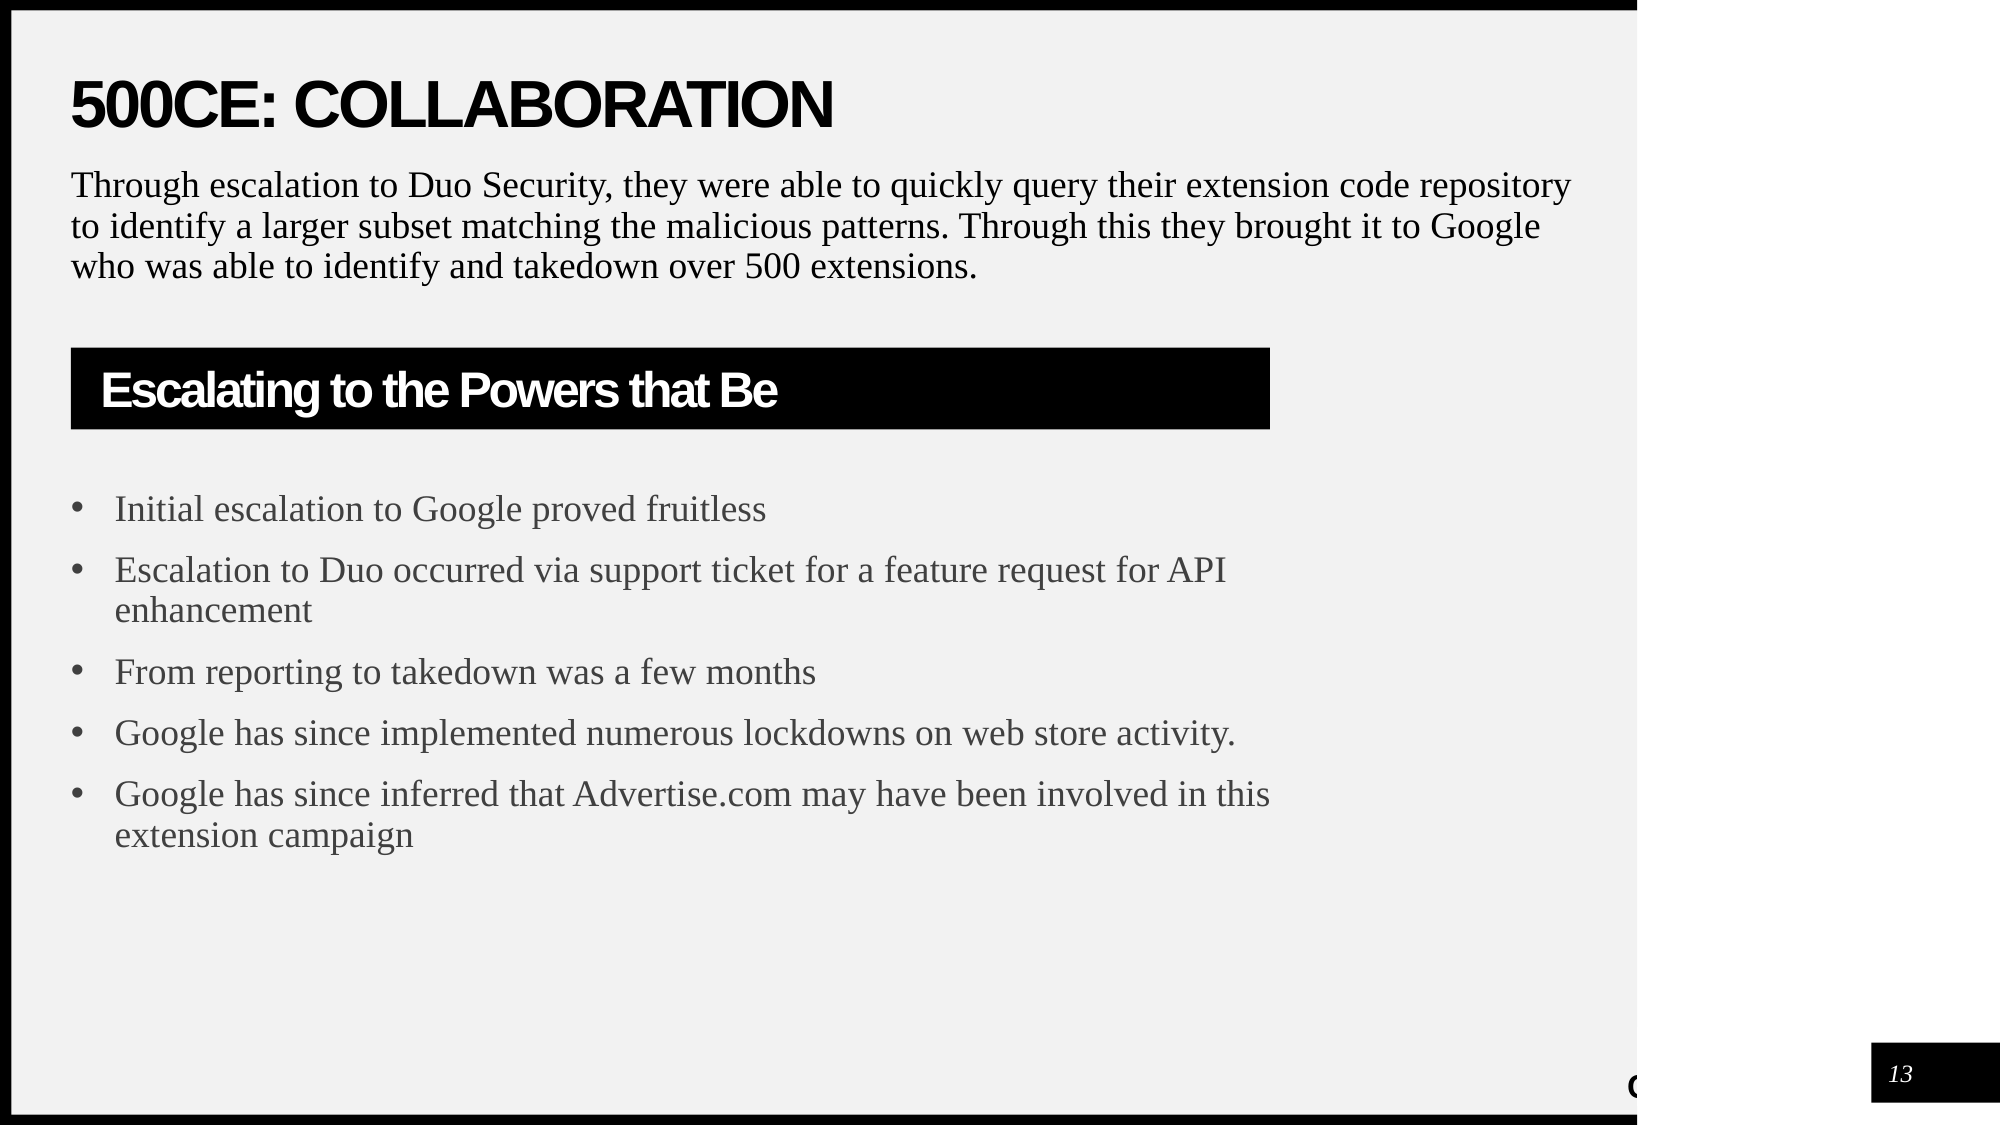

# 500CE: collaboration
Through escalation to Duo Security, they were able to quickly query their extension code repository to identify a larger subset matching the malicious patterns. Through this they brought it to Google who was able to identify and takedown over 500 extensions.
Escalating to the Powers that Be
Initial escalation to Google proved fruitless
Escalation to Duo occurred via support ticket for a feature request for API enhancement
From reporting to takedown was a few months
Google has since implemented numerous lockdowns on web store activity.
Google has since inferred that Advertise.com may have been involved in this extension campaign

13